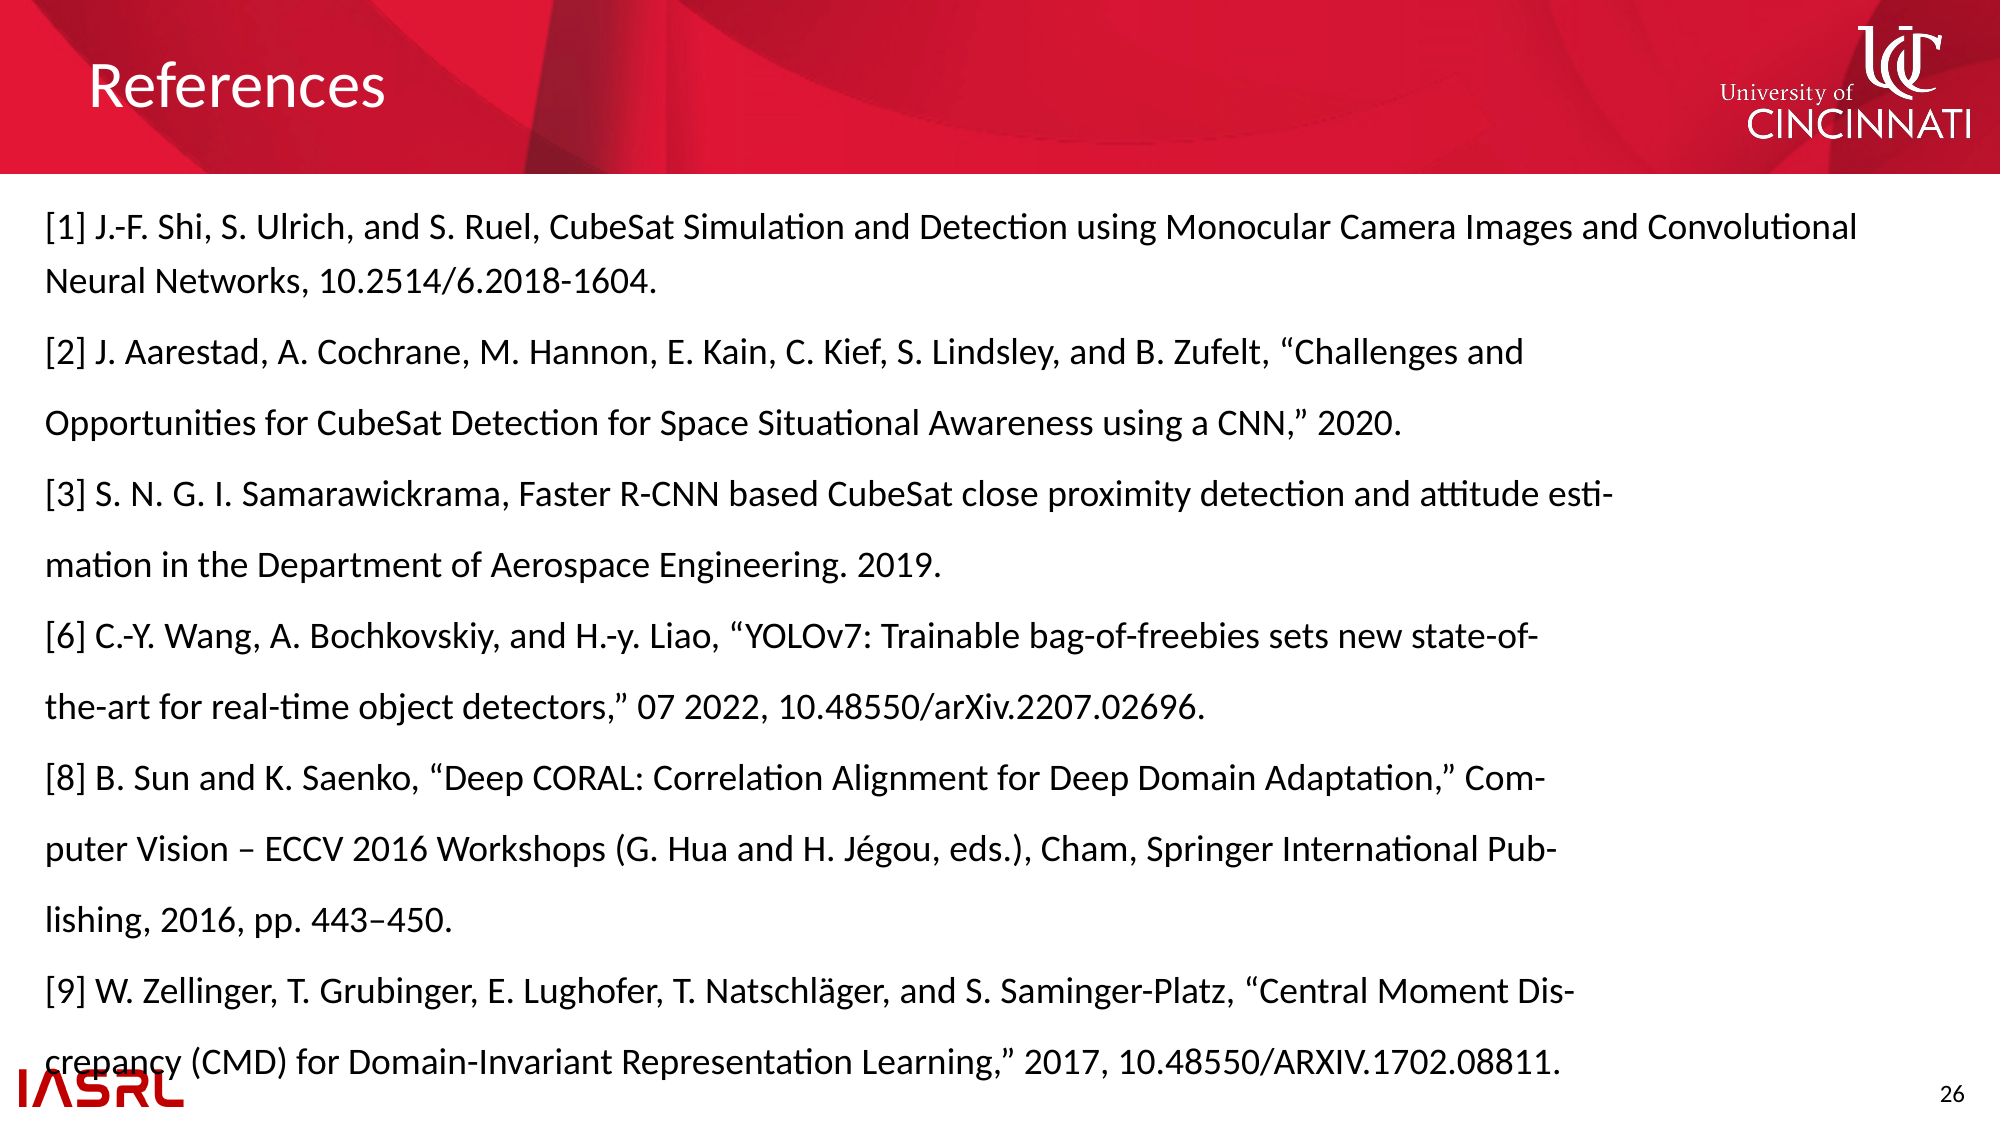

# References
[1] J.-F. Shi, S. Ulrich, and S. Ruel, CubeSat Simulation and Detection using Monocular Camera Images and Convolutional Neural Networks, 10.2514/6.2018-1604.
[2] J. Aarestad, A. Cochrane, M. Hannon, E. Kain, C. Kief, S. Lindsley, and B. Zufelt, “Challenges and
Opportunities for CubeSat Detection for Space Situational Awareness using a CNN,” 2020.
[3] S. N. G. I. Samarawickrama, Faster R-CNN based CubeSat close proximity detection and attitude esti-
mation in the Department of Aerospace Engineering. 2019.
[6] C.-Y. Wang, A. Bochkovskiy, and H.-y. Liao, “YOLOv7: Trainable bag-of-freebies sets new state-of-
the-art for real-time object detectors,” 07 2022, 10.48550/arXiv.2207.02696.
[8] B. Sun and K. Saenko, “Deep CORAL: Correlation Alignment for Deep Domain Adaptation,” Com-
puter Vision – ECCV 2016 Workshops (G. Hua and H. Jégou, eds.), Cham, Springer International Pub-
lishing, 2016, pp. 443–450.
[9] W. Zellinger, T. Grubinger, E. Lughofer, T. Natschläger, and S. Saminger-Platz, “Central Moment Dis-
crepancy (CMD) for Domain-Invariant Representation Learning,” 2017, 10.48550/ARXIV.1702.08811.
26